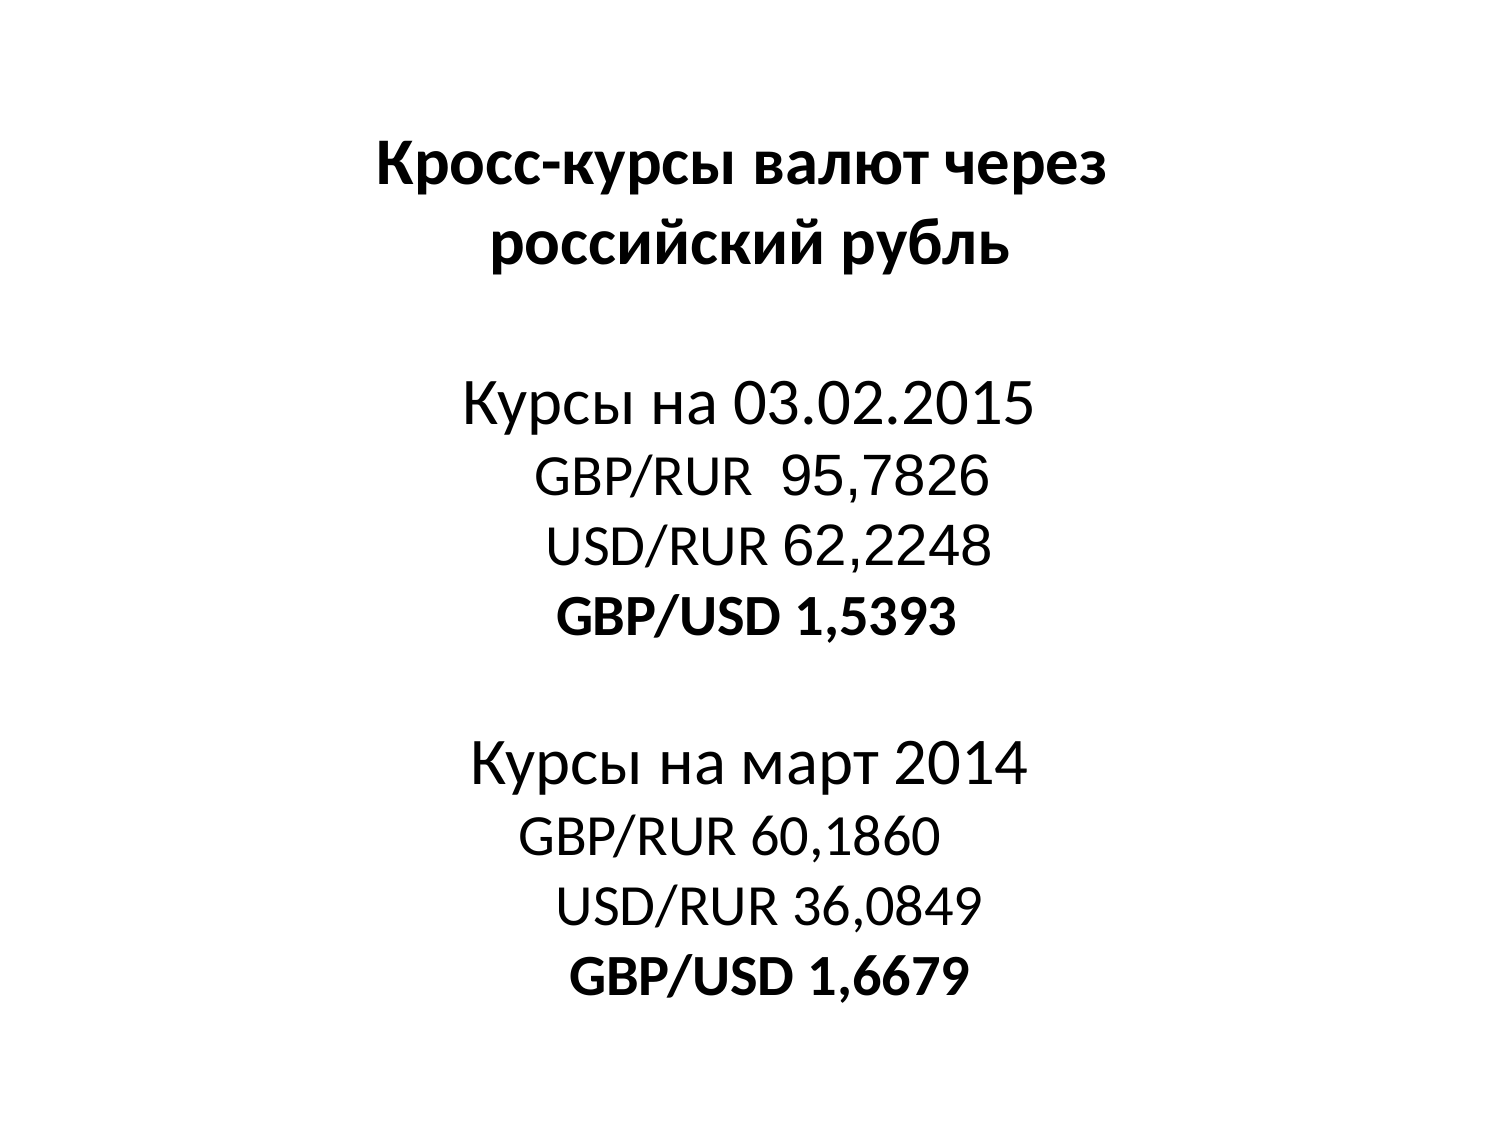

# Кросс-курсы валют через российский рубль Курсы на 03.02.2015 GBP/RUR  95,7826 USD/RUR 62,2248 GBP/USD 1,5393 Курсы на март 2014 GBP/RUR 60,1860 USD/RUR 36,0849 GBP/USD 1,6679